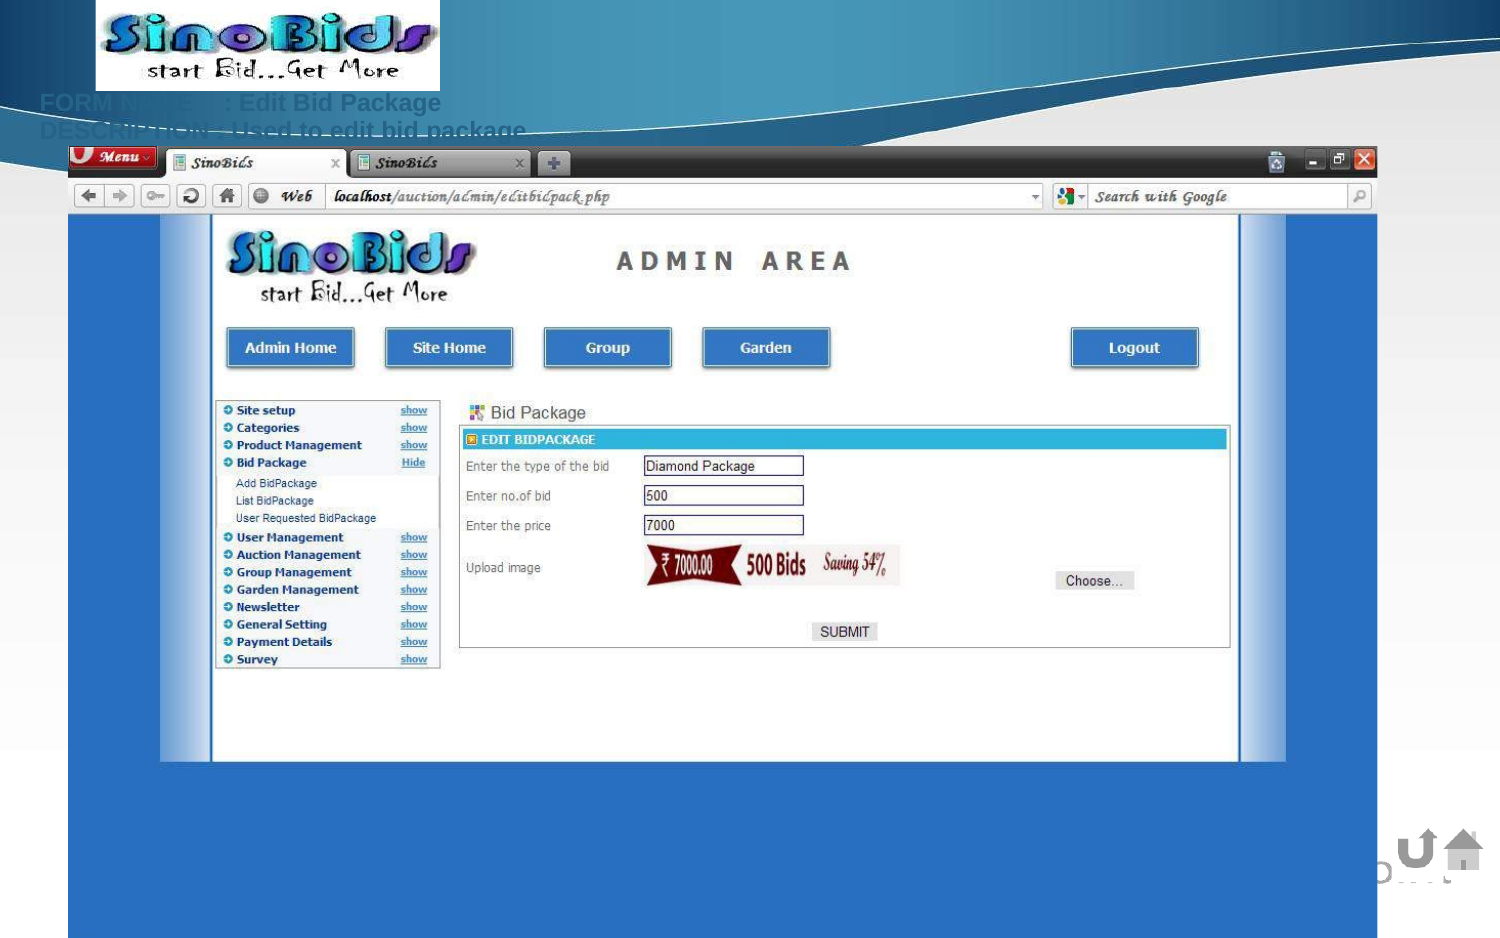

FORM NAME	: Edit Bid Package  DESCRIPTION : Used to edit bid package.